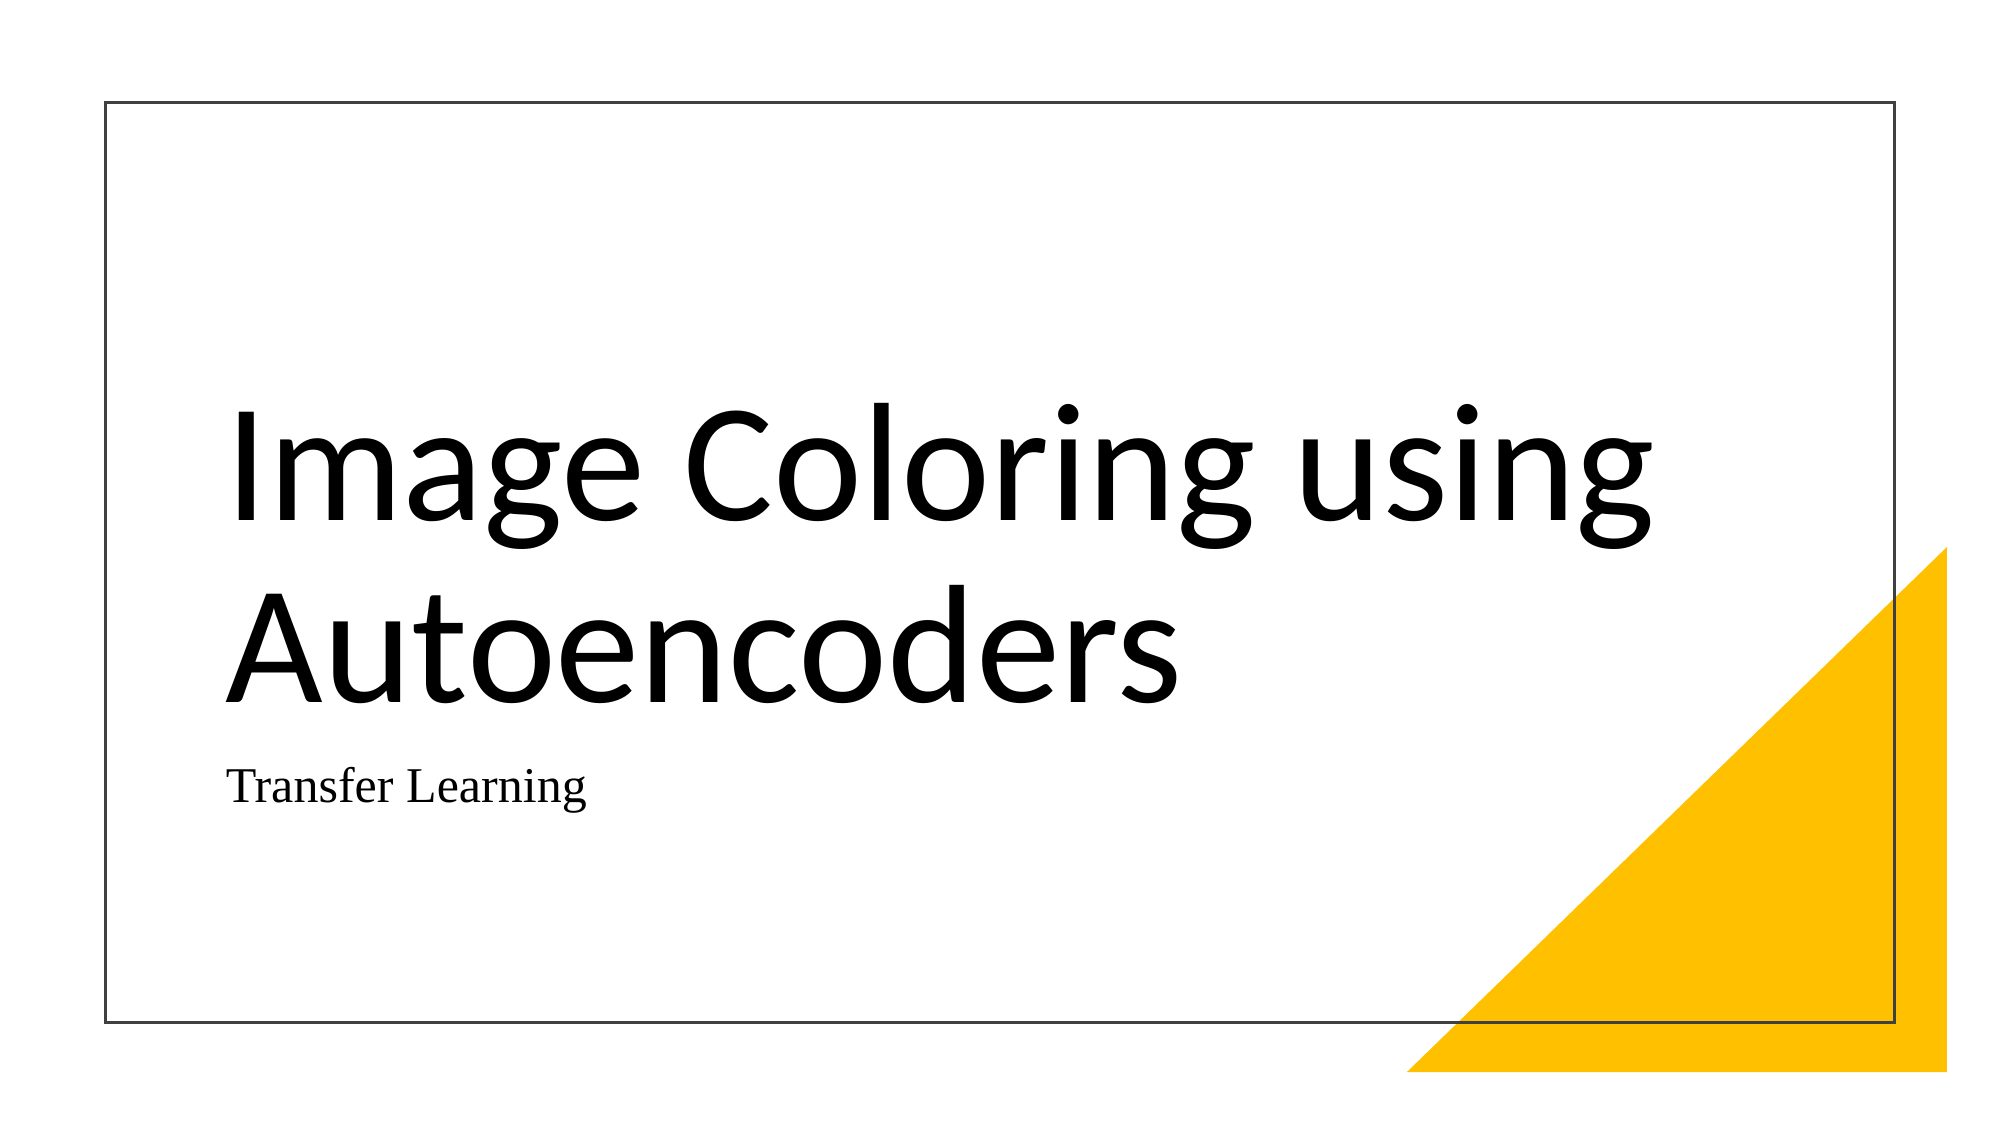

# Image Coloring using Autoencoders

Transfer Learning